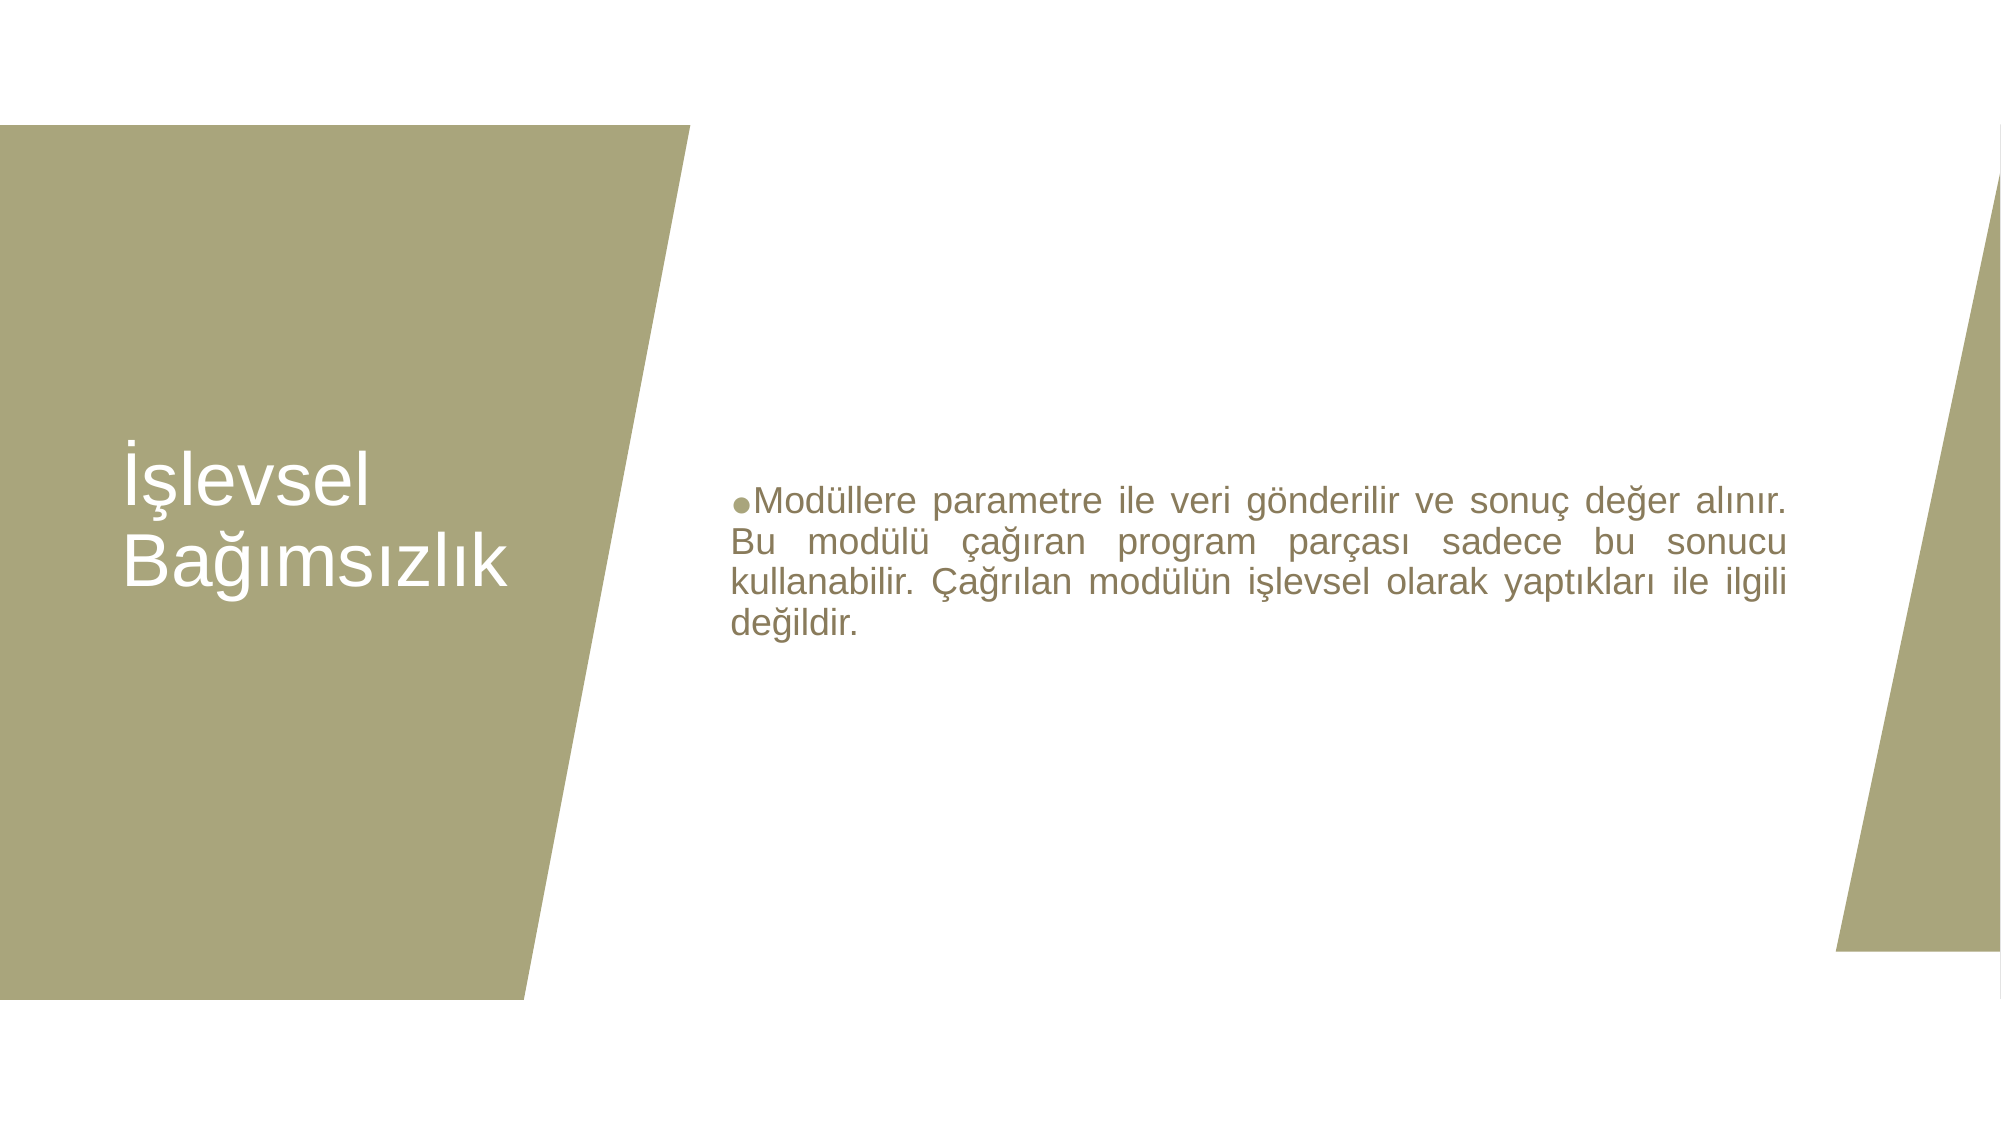

Modüllere parametre ile veri gönderilir ve sonuç değer alınır. Bu modülü çağıran program parçası sadece bu sonucu kullanabilir. Çağrılan modülün işlevsel olarak yaptıkları ile ilgili değildir.
# İşlevsel Bağımsızlık